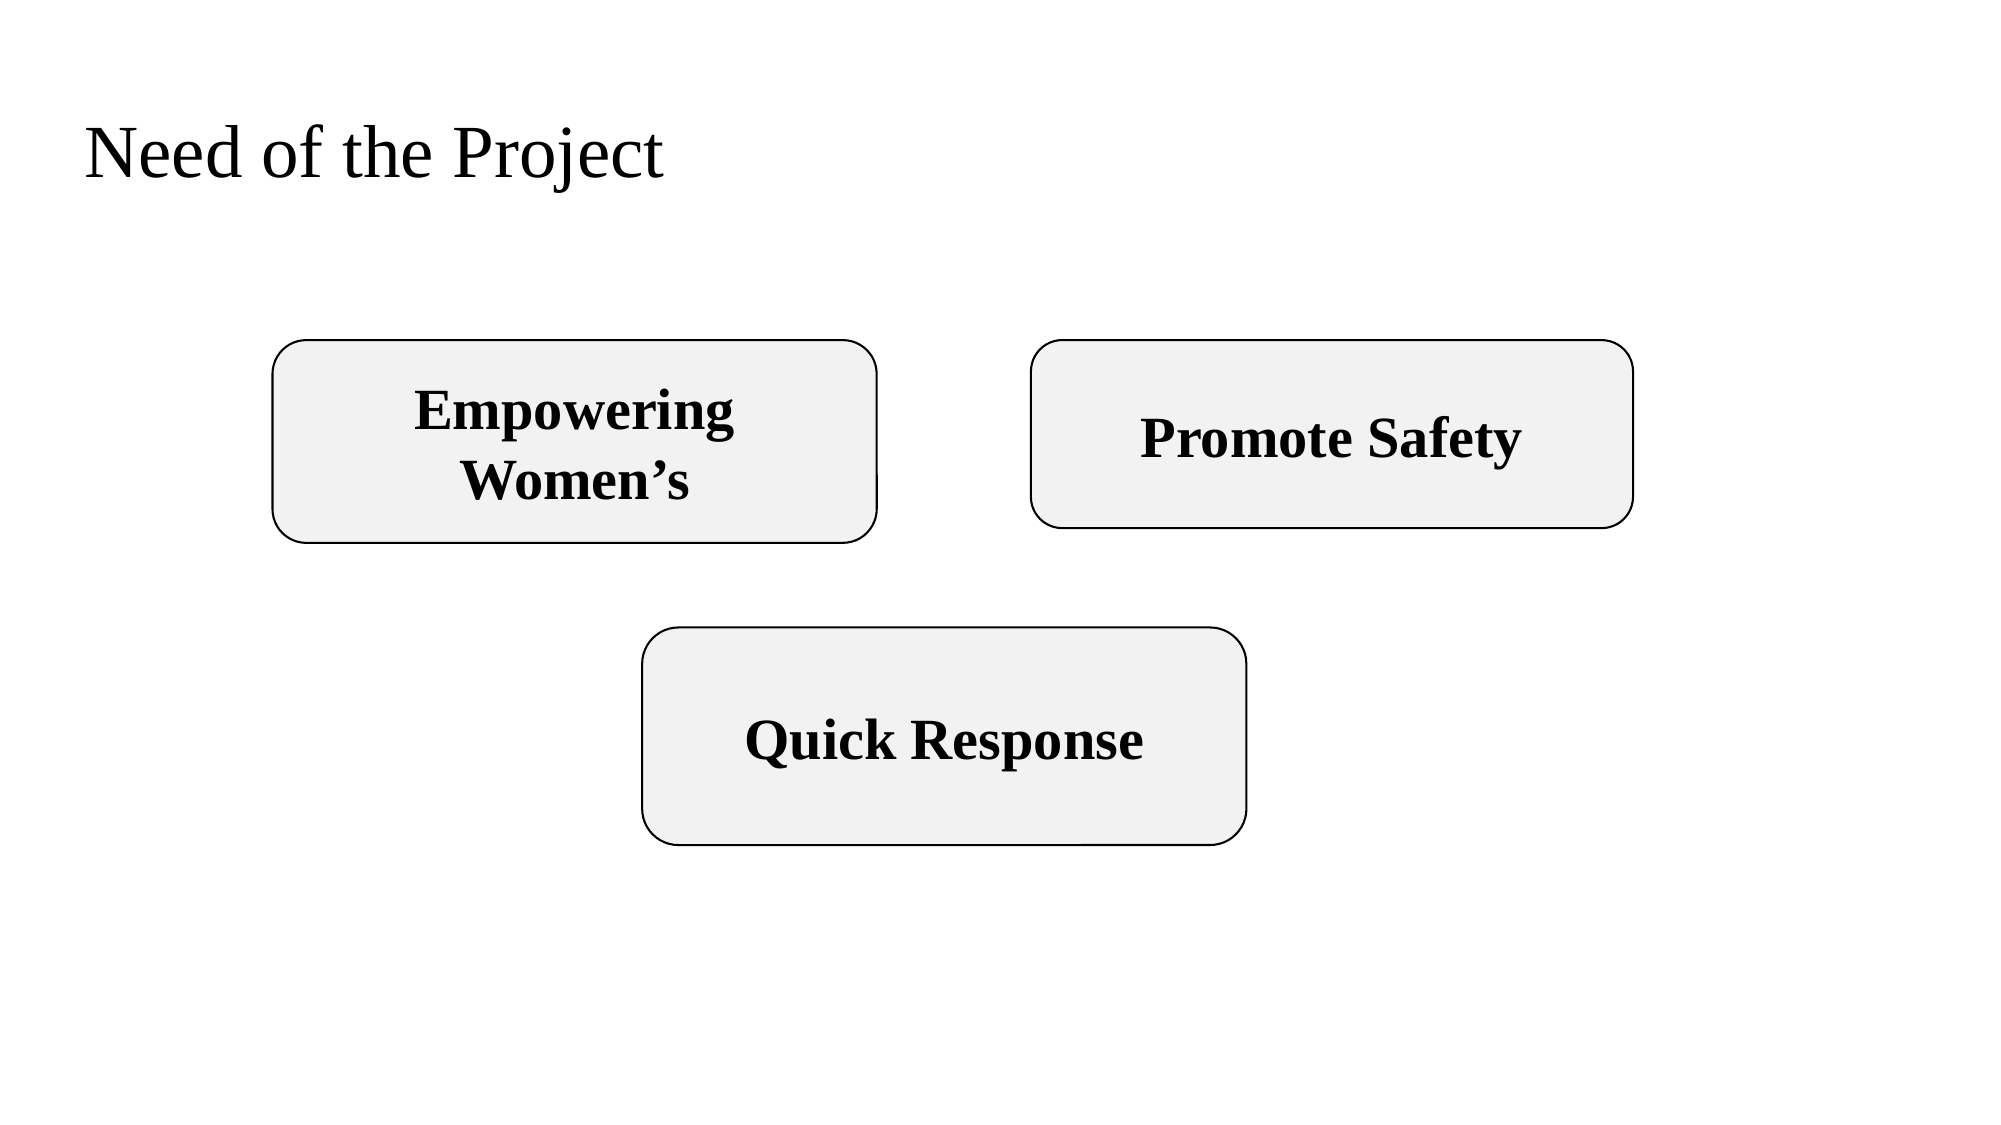

Need of the Project

Promote Safety
Empowering Women’s
Quick Response